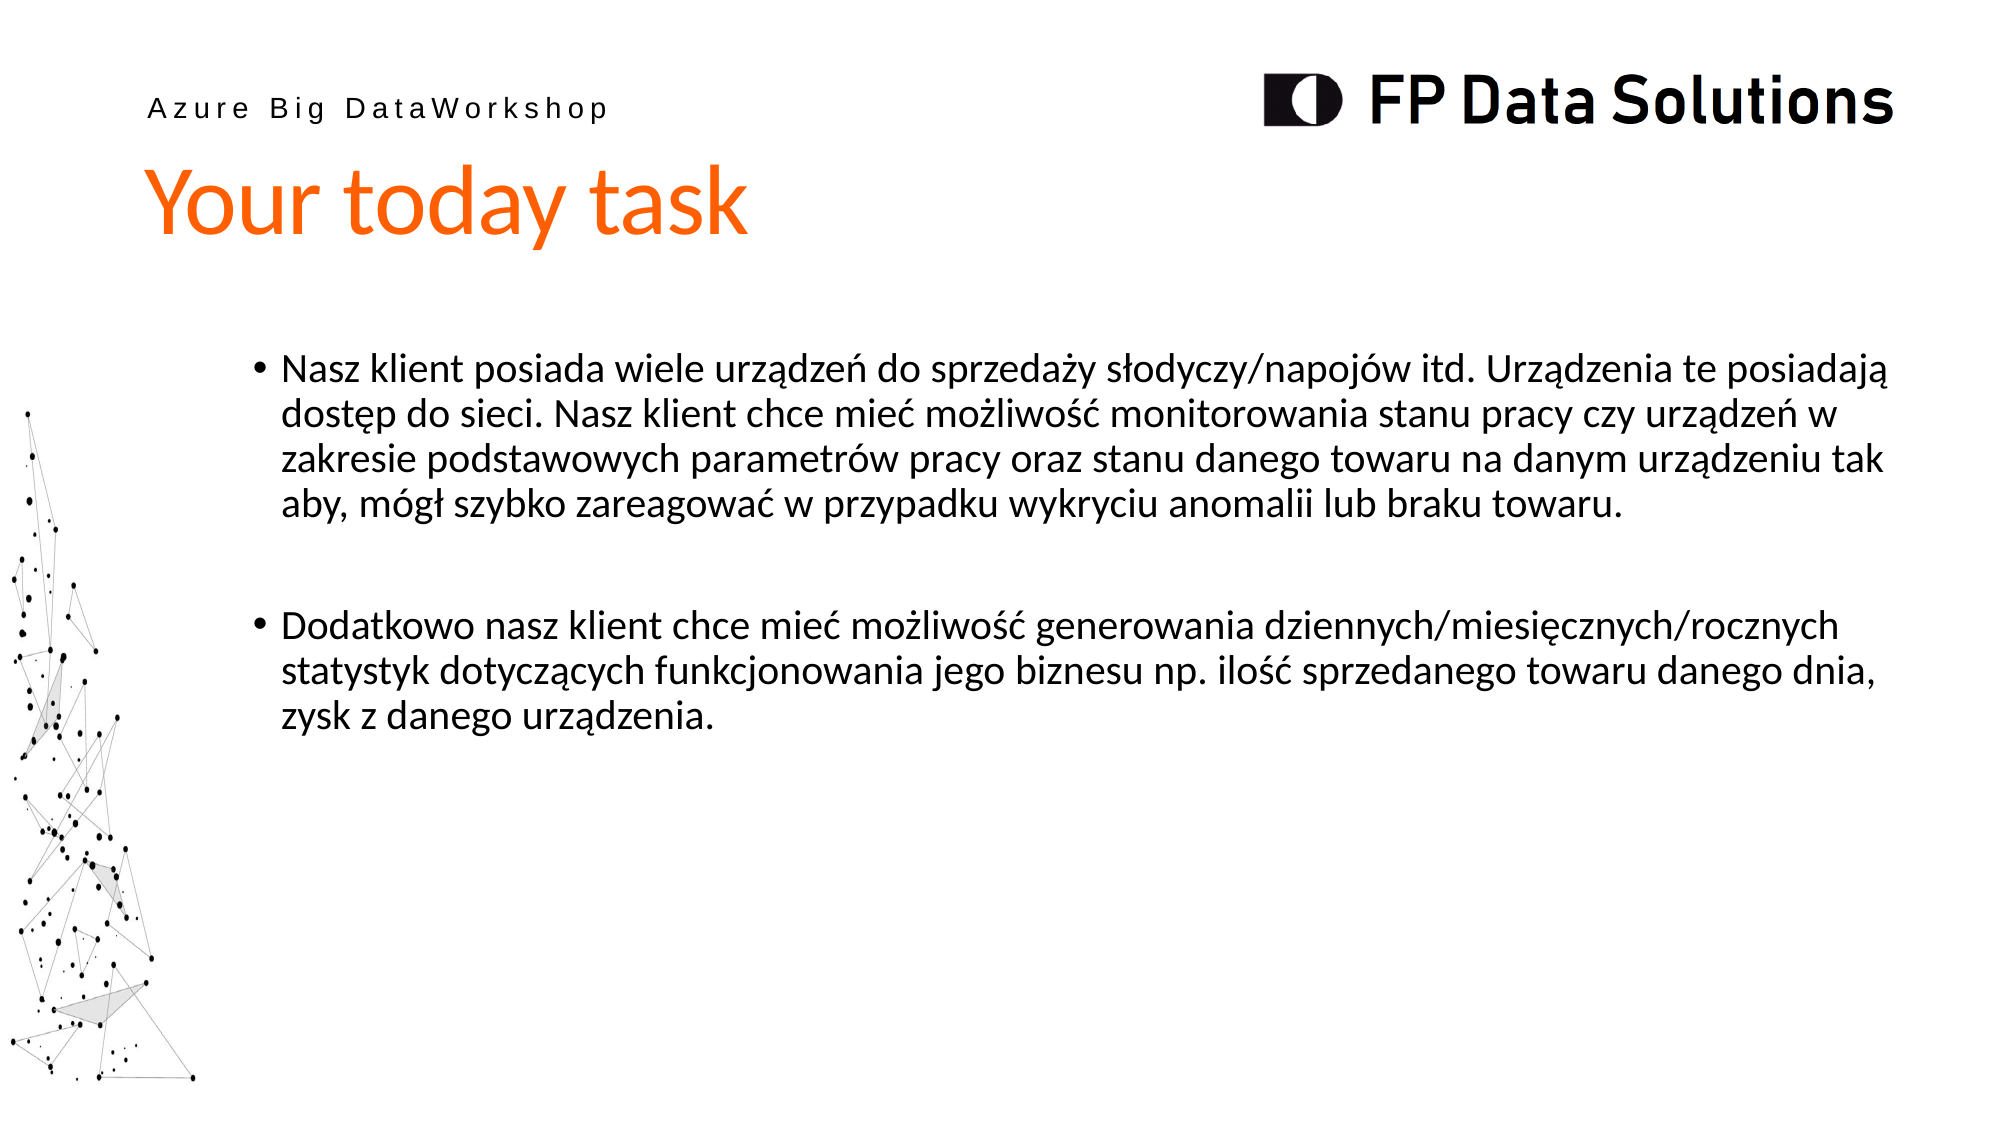

Your today task
Nasz klient posiada wiele urządzeń do sprzedaży słodyczy/napojów itd. Urządzenia te posiadają dostęp do sieci. Nasz klient chce mieć możliwość monitorowania stanu pracy czy urządzeń w zakresie podstawowych parametrów pracy oraz stanu danego towaru na danym urządzeniu tak aby, mógł szybko zareagować w przypadku wykryciu anomalii lub braku towaru.

Dodatkowo nasz klient chce mieć możliwość generowania dziennych/miesięcznych/rocznych statystyk dotyczących funkcjonowania jego biznesu np. ilość sprzedanego towaru danego dnia, zysk z danego urządzenia.